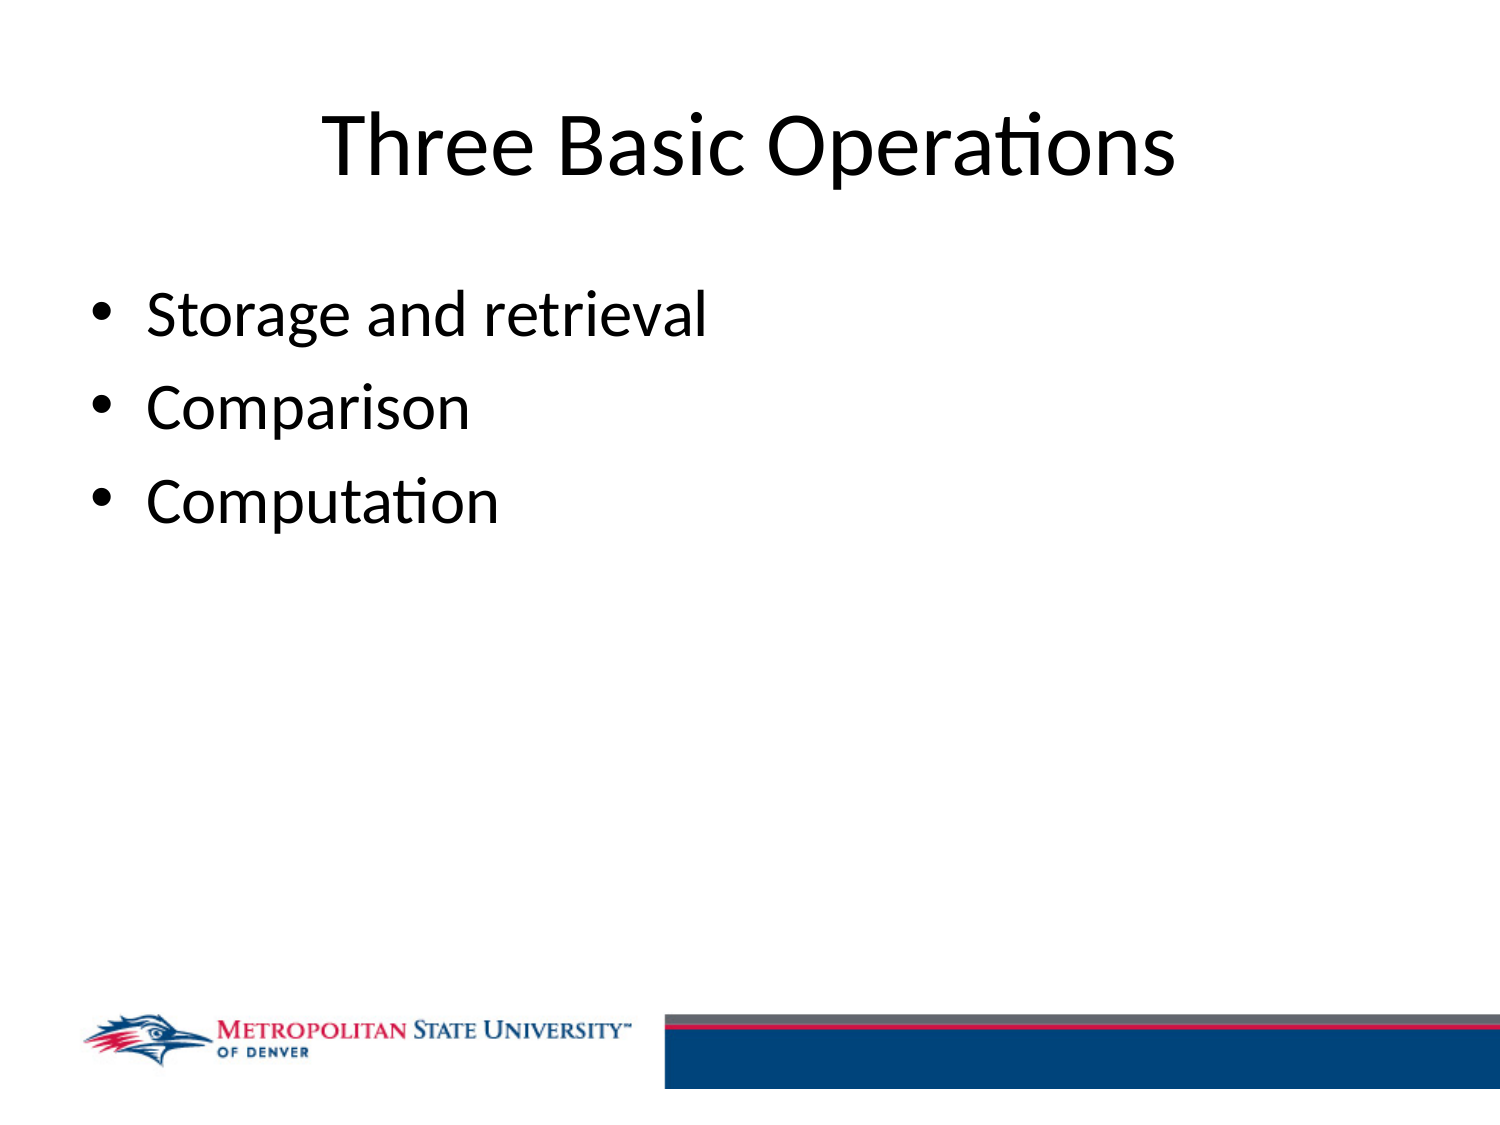

# Three Basic Operations
Storage and retrieval
Comparison
Computation